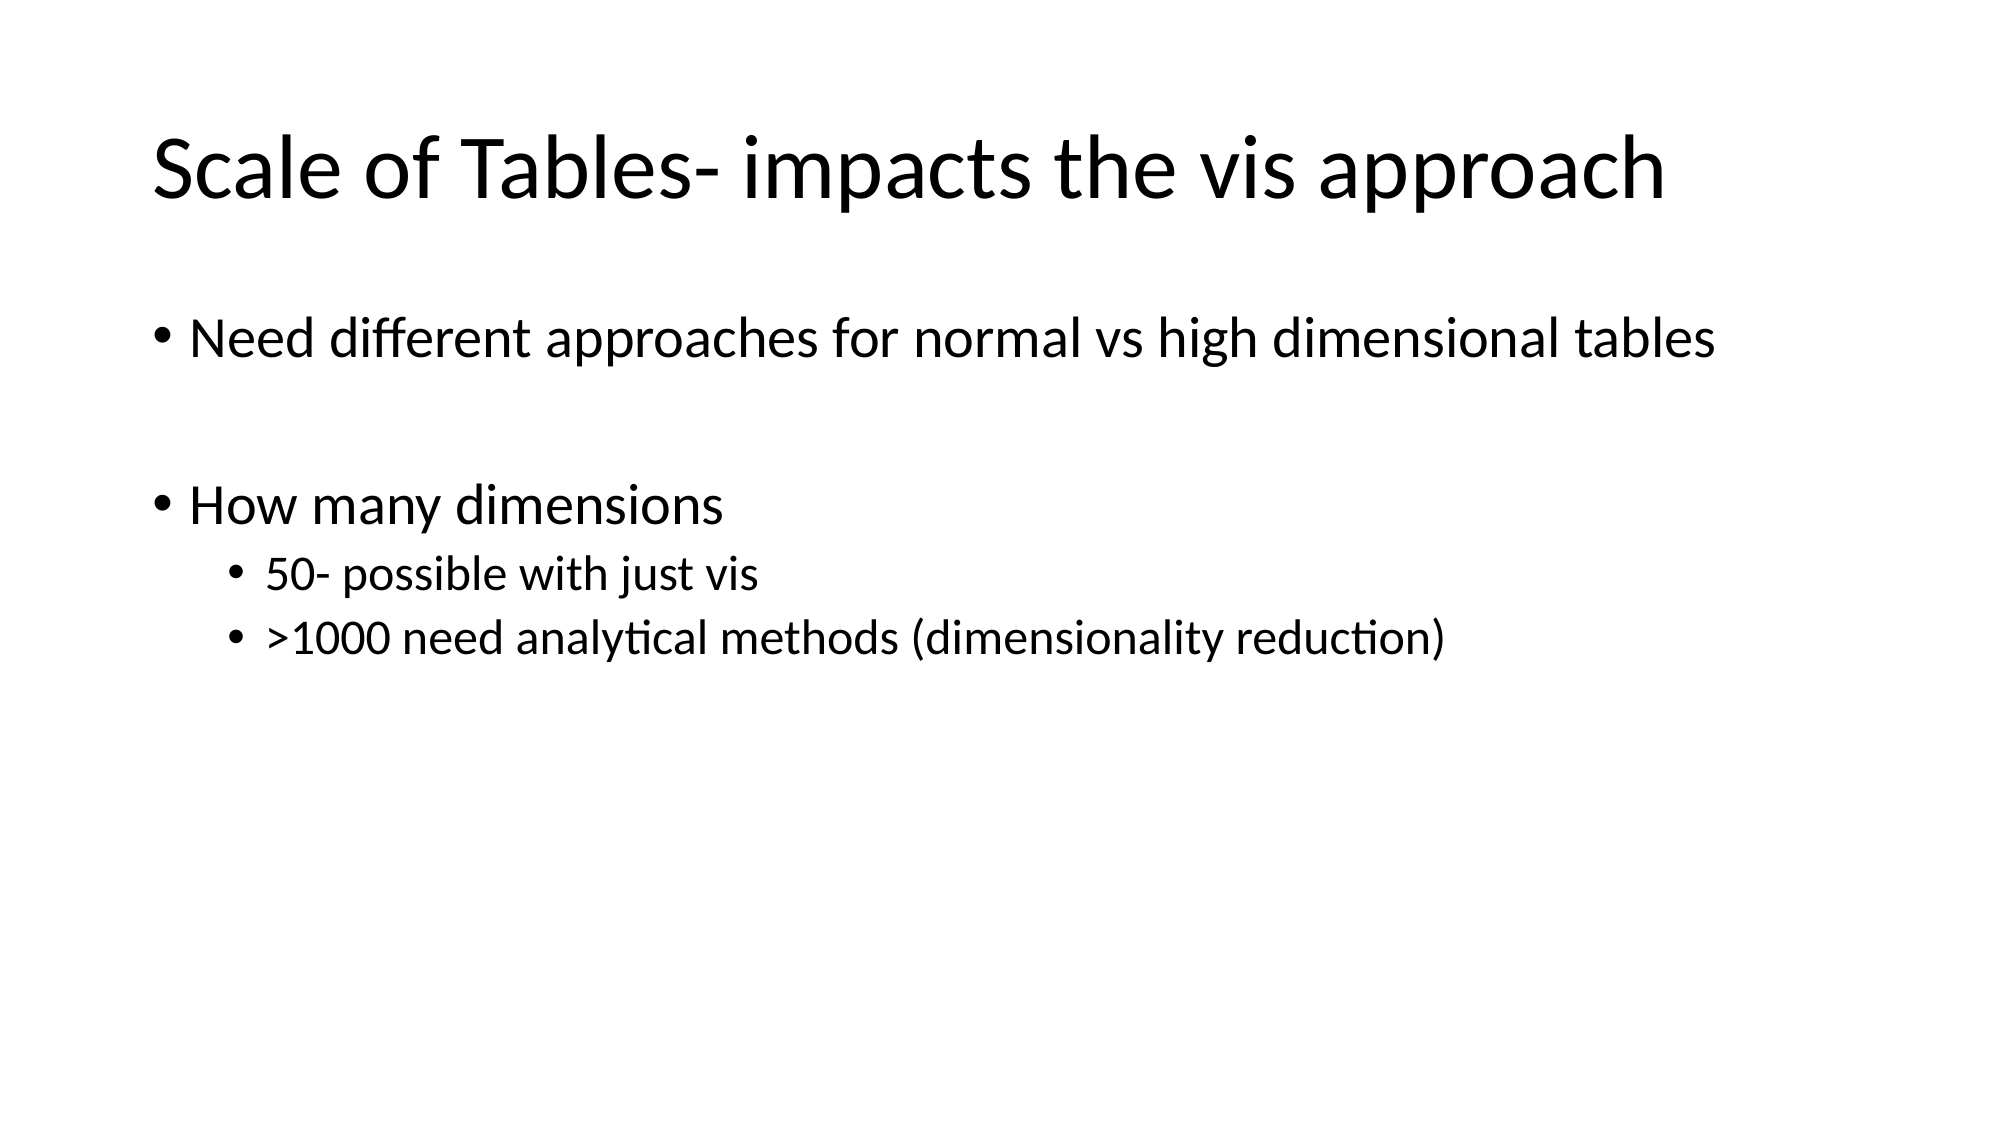

# Scale of Tables- impacts the vis approach
Need different approaches for normal vs high dimensional tables

How many dimensions
50- possible with just vis
>1000 need analytical methods (dimensionality reduction)